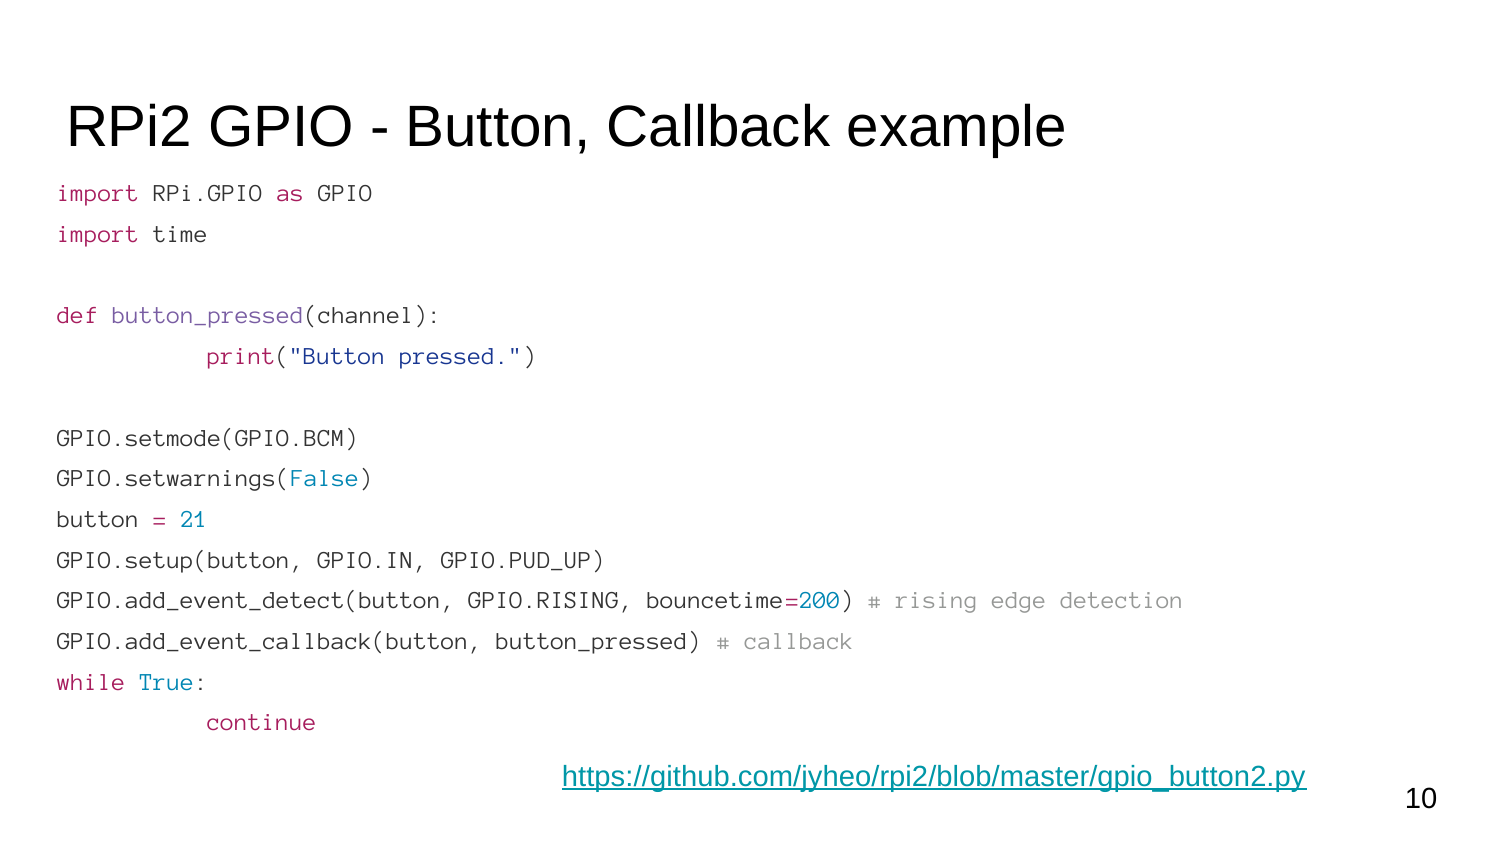

# RPi2 GPIO - Button, Callback example
import RPi.GPIO as GPIO
import time

def button_pressed(channel):
	print("Button pressed.")
GPIO.setmode(GPIO.BCM)
GPIO.setwarnings(False)
button = 21
GPIO.setup(button, GPIO.IN, GPIO.PUD_UP)
GPIO.add_event_detect(button, GPIO.RISING, bouncetime=200) # rising edge detection
GPIO.add_event_callback(button, button_pressed) # callback
while True:
	continue

https://github.com/jyheo/rpi2/blob/master/gpio_button2.py
10